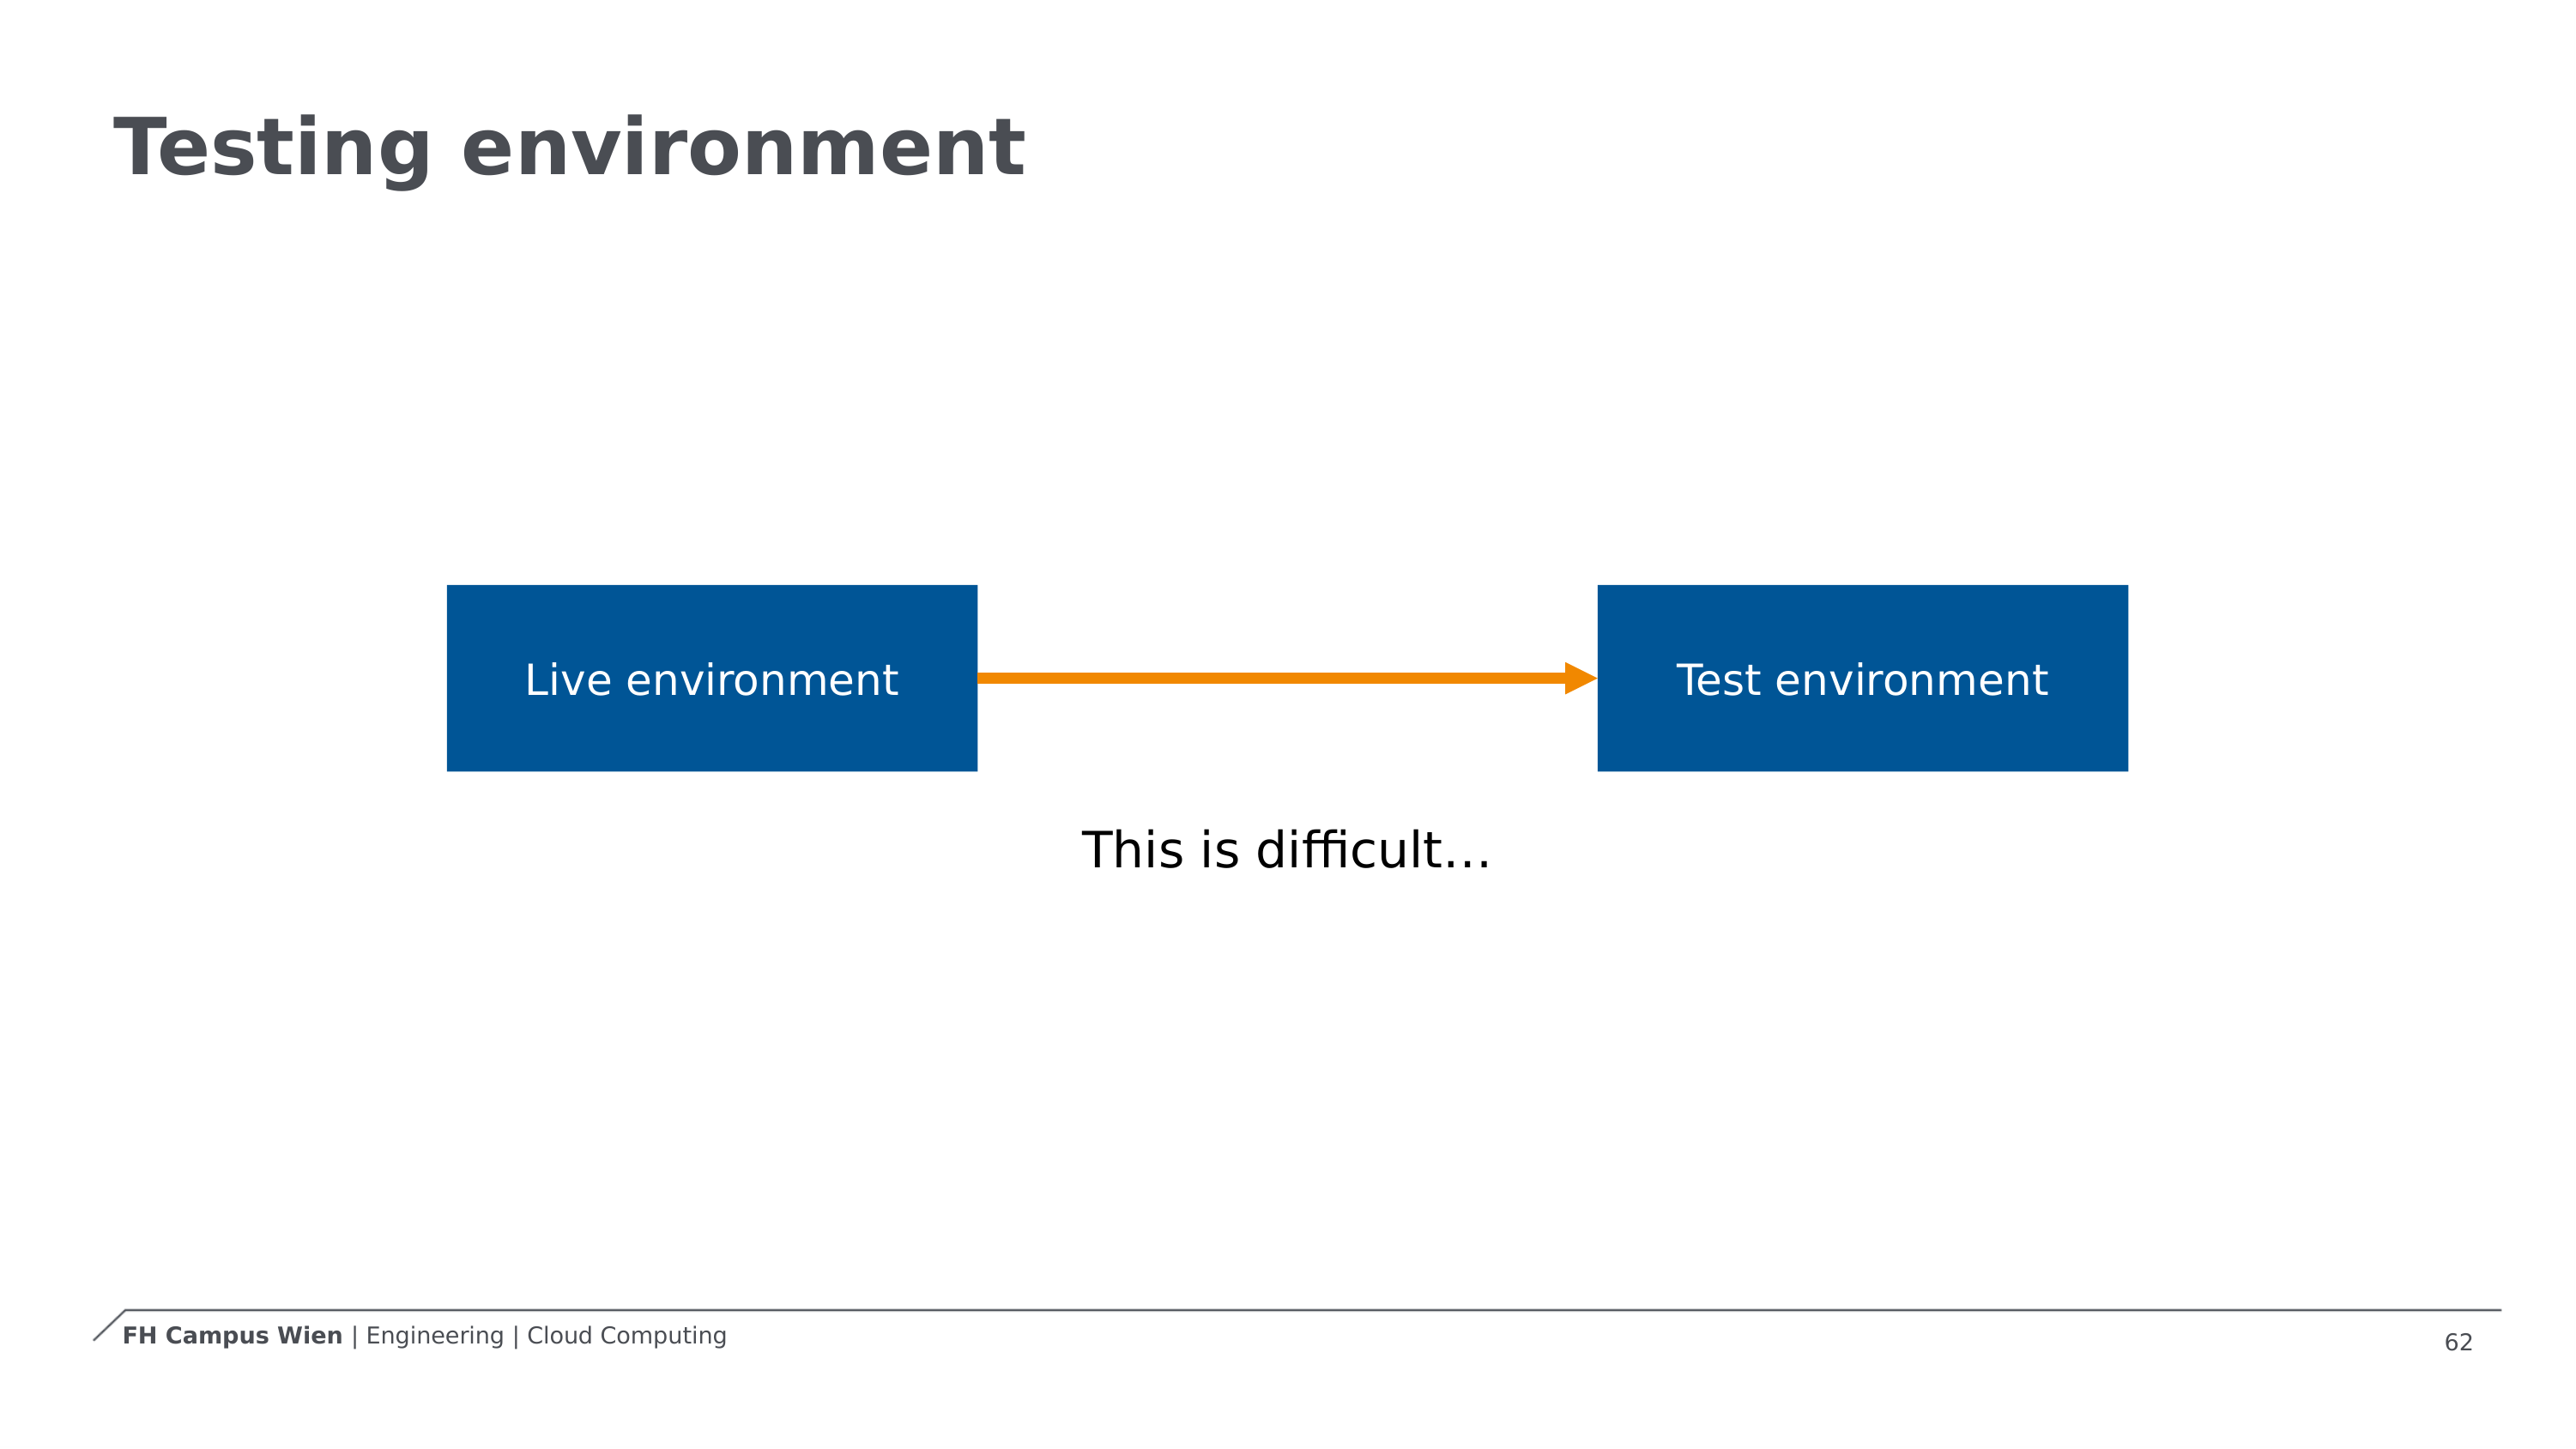

# Testing environment
Live environment
Test environment
This is difficult…